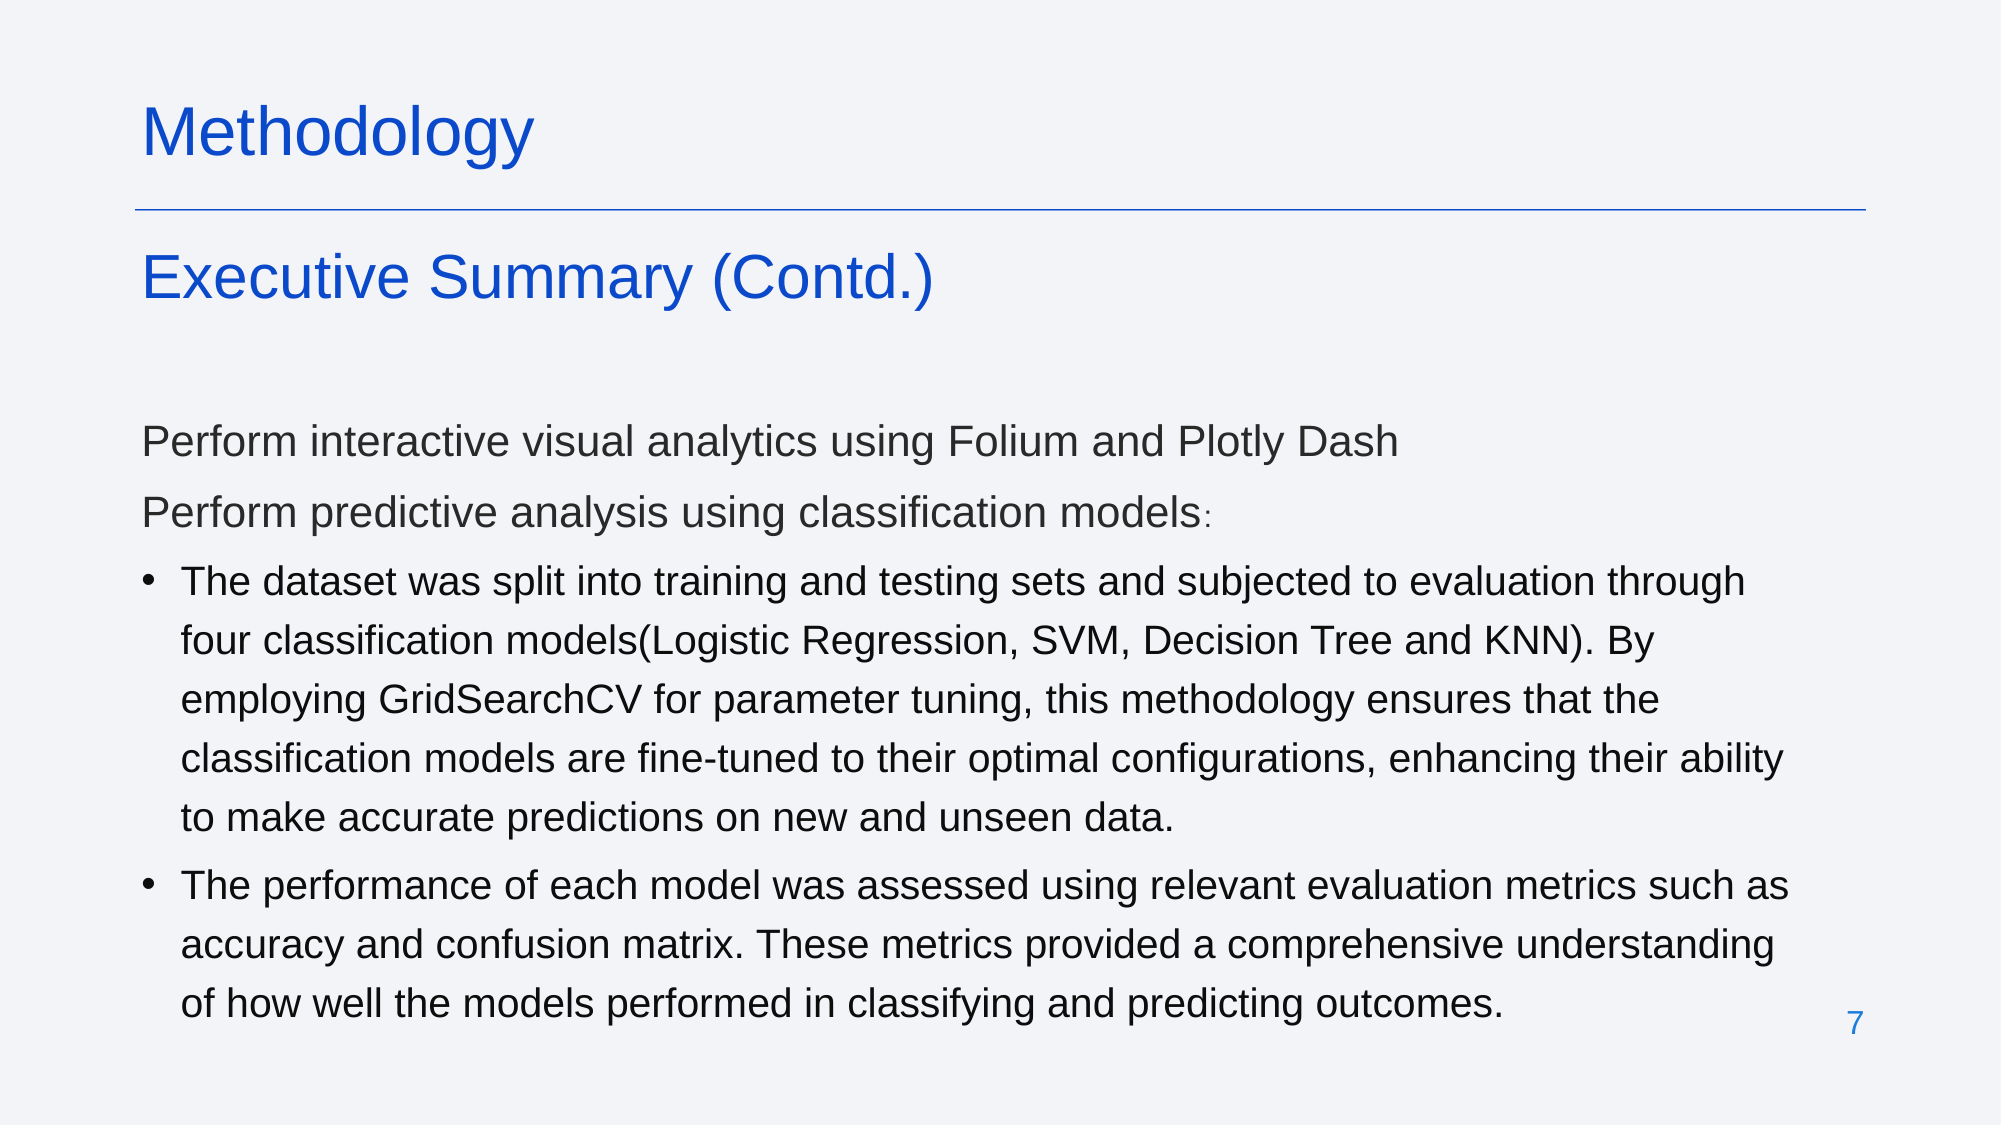

Methodology
Executive Summary (Contd.)

Perform interactive visual analytics using Folium and Plotly Dash
Perform predictive analysis using classification models:
The dataset was split into training and testing sets and subjected to evaluation through four classification models(Logistic Regression, SVM, Decision Tree and KNN). By employing GridSearchCV for parameter tuning, this methodology ensures that the classification models are fine-tuned to their optimal configurations, enhancing their ability to make accurate predictions on new and unseen data.
The performance of each model was assessed using relevant evaluation metrics such as accuracy and confusion matrix. These metrics provided a comprehensive understanding of how well the models performed in classifying and predicting outcomes.

7